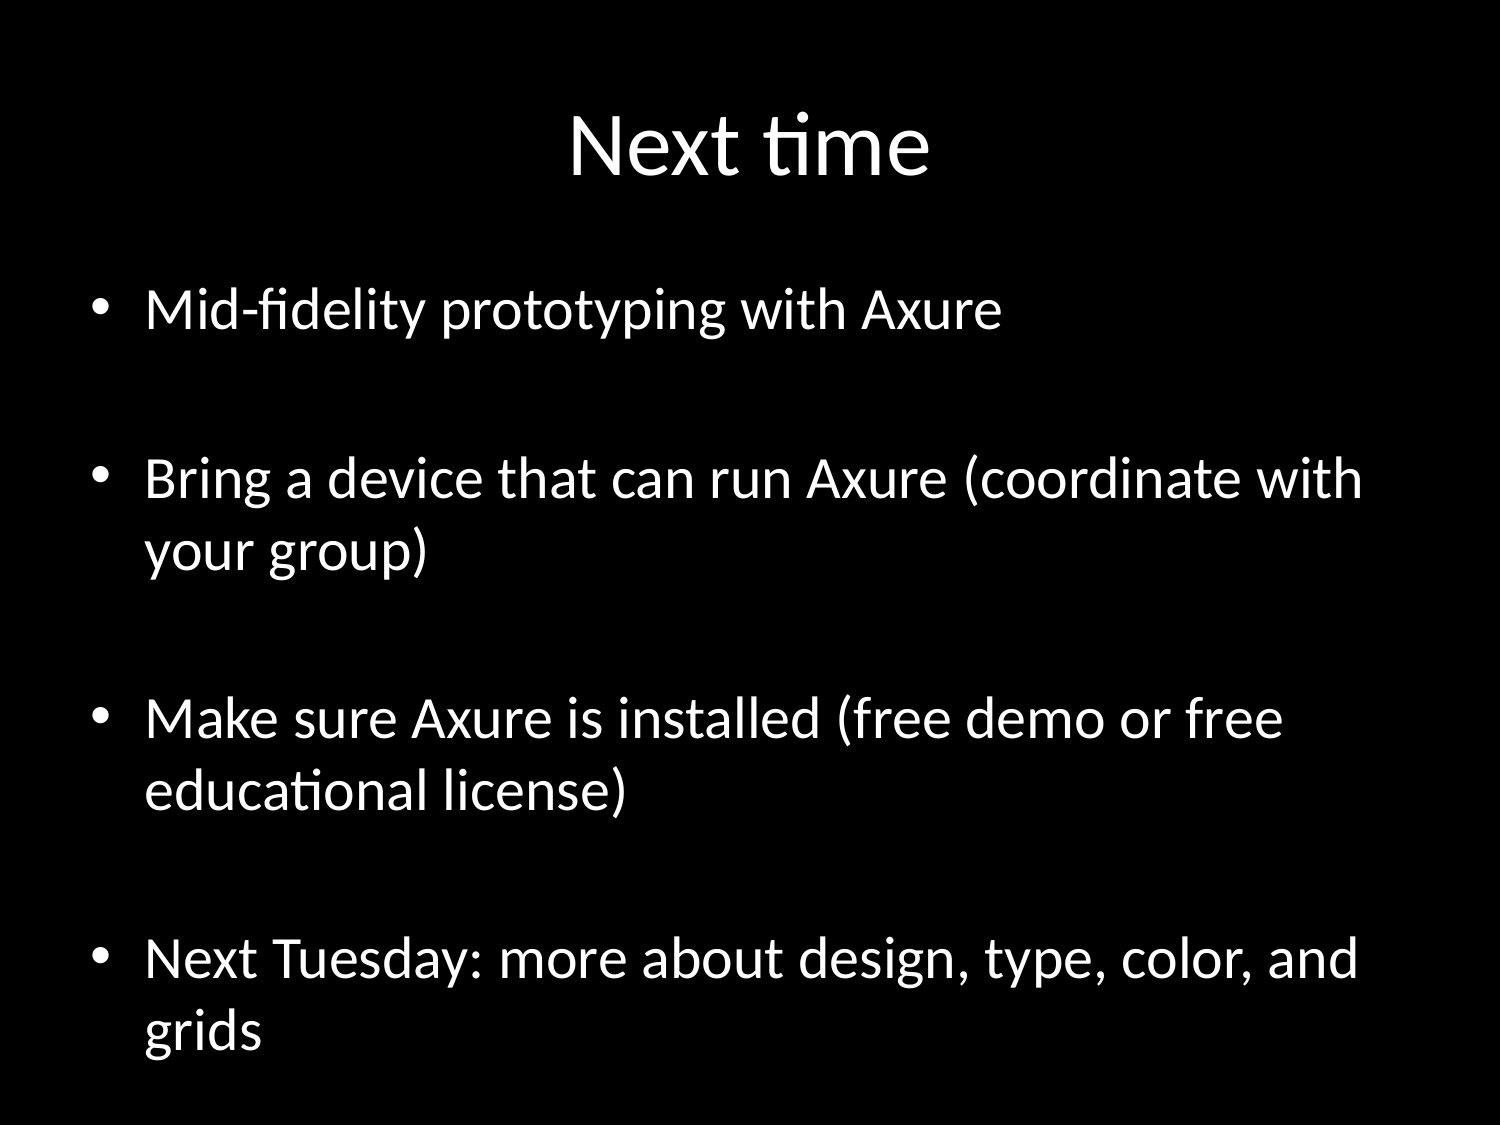

# Next time
Mid-fidelity prototyping with Axure

Bring a device that can run Axure (coordinate with your group)

Make sure Axure is installed (free demo or free educational license)

Next Tuesday: more about design, type, color, and grids